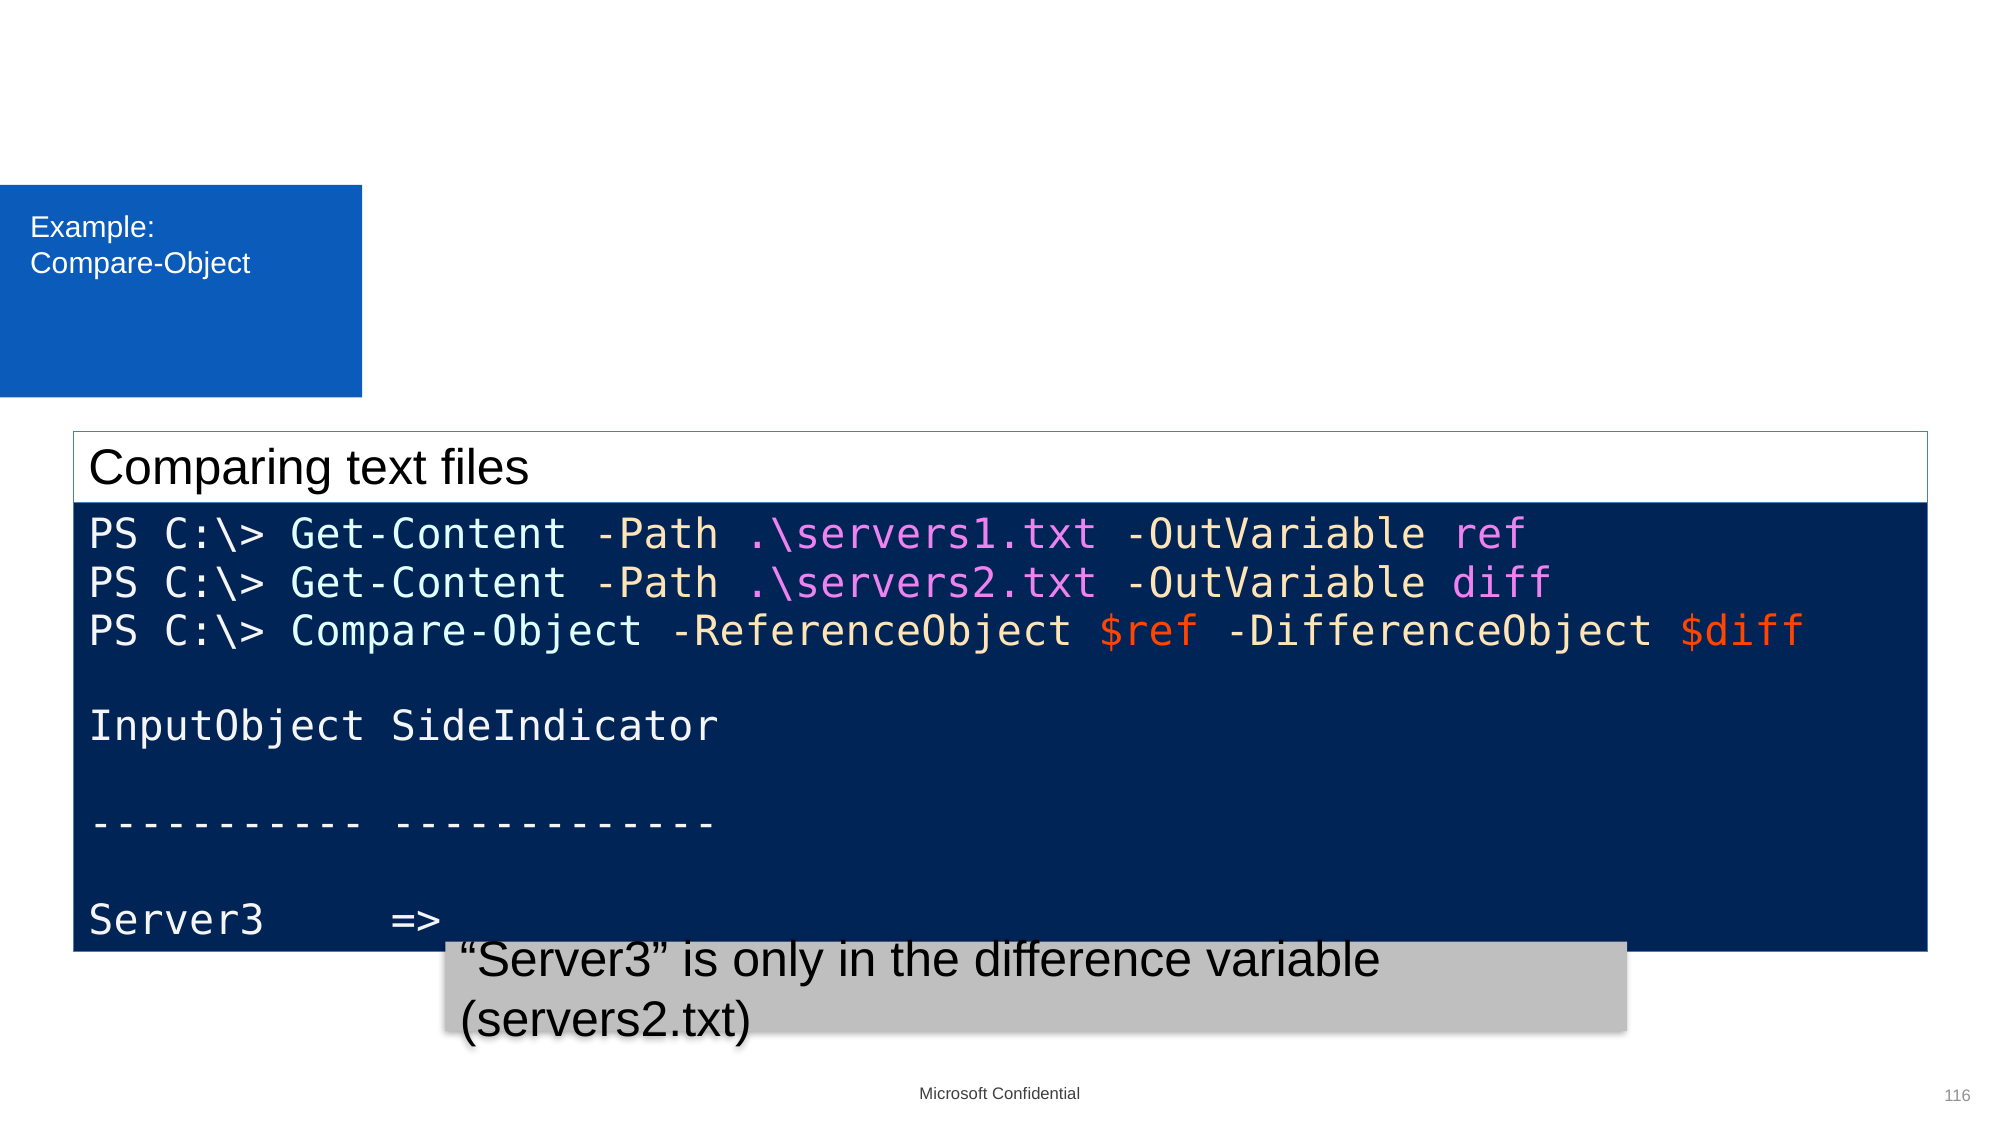

# Example: Compare-Object
| Comparing text files |
| --- |
| PS C:\> Get-Content -Path .\servers1.txt -OutVariable ref PS C:\> Get-Content -Path .\servers2.txt -OutVariable diff PS C:\> Compare-Object -ReferenceObject $ref -DifferenceObject $diff InputObject SideIndicator ----------- ------------- Server3 => |
“Server3” is only in the difference variable (servers2.txt)
116